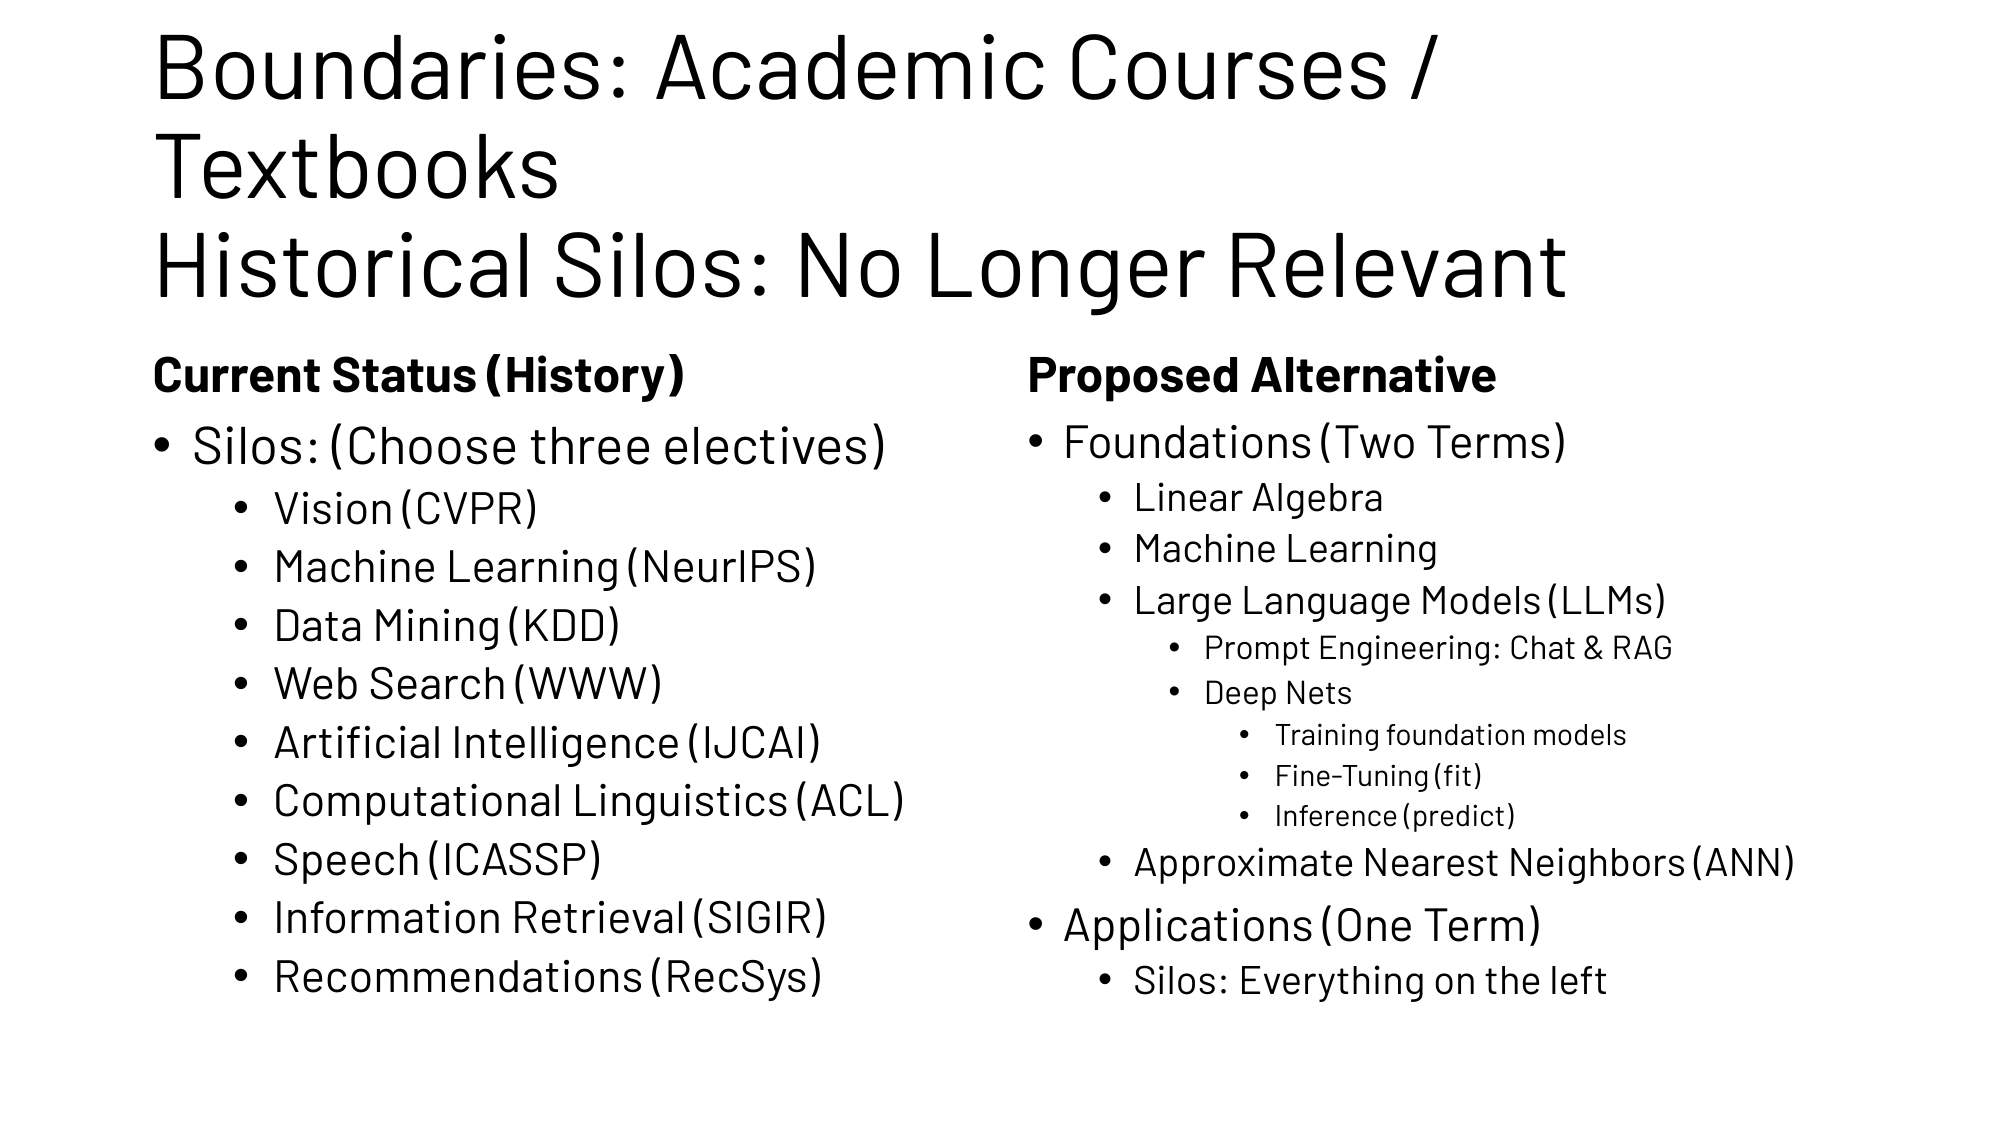

# Boundaries: Academic Courses / Textbooks Historical Silos: No Longer Relevant
Current Status (History)
Proposed Alternative
Silos: (Choose three electives)
Vision (CVPR)
Machine Learning (NeurIPS)
Data Mining (KDD)
Web Search (WWW)
Artificial Intelligence (IJCAI)
Computational Linguistics (ACL)
Speech (ICASSP)
Information Retrieval (SIGIR)
Recommendations (RecSys)
Foundations (Two Terms)
Linear Algebra
Machine Learning
Large Language Models (LLMs)
Prompt Engineering: Chat & RAG
Deep Nets
Training foundation models
Fine-Tuning (fit)
Inference (predict)
Approximate Nearest Neighbors (ANN)
Applications (One Term)
Silos: Everything on the left